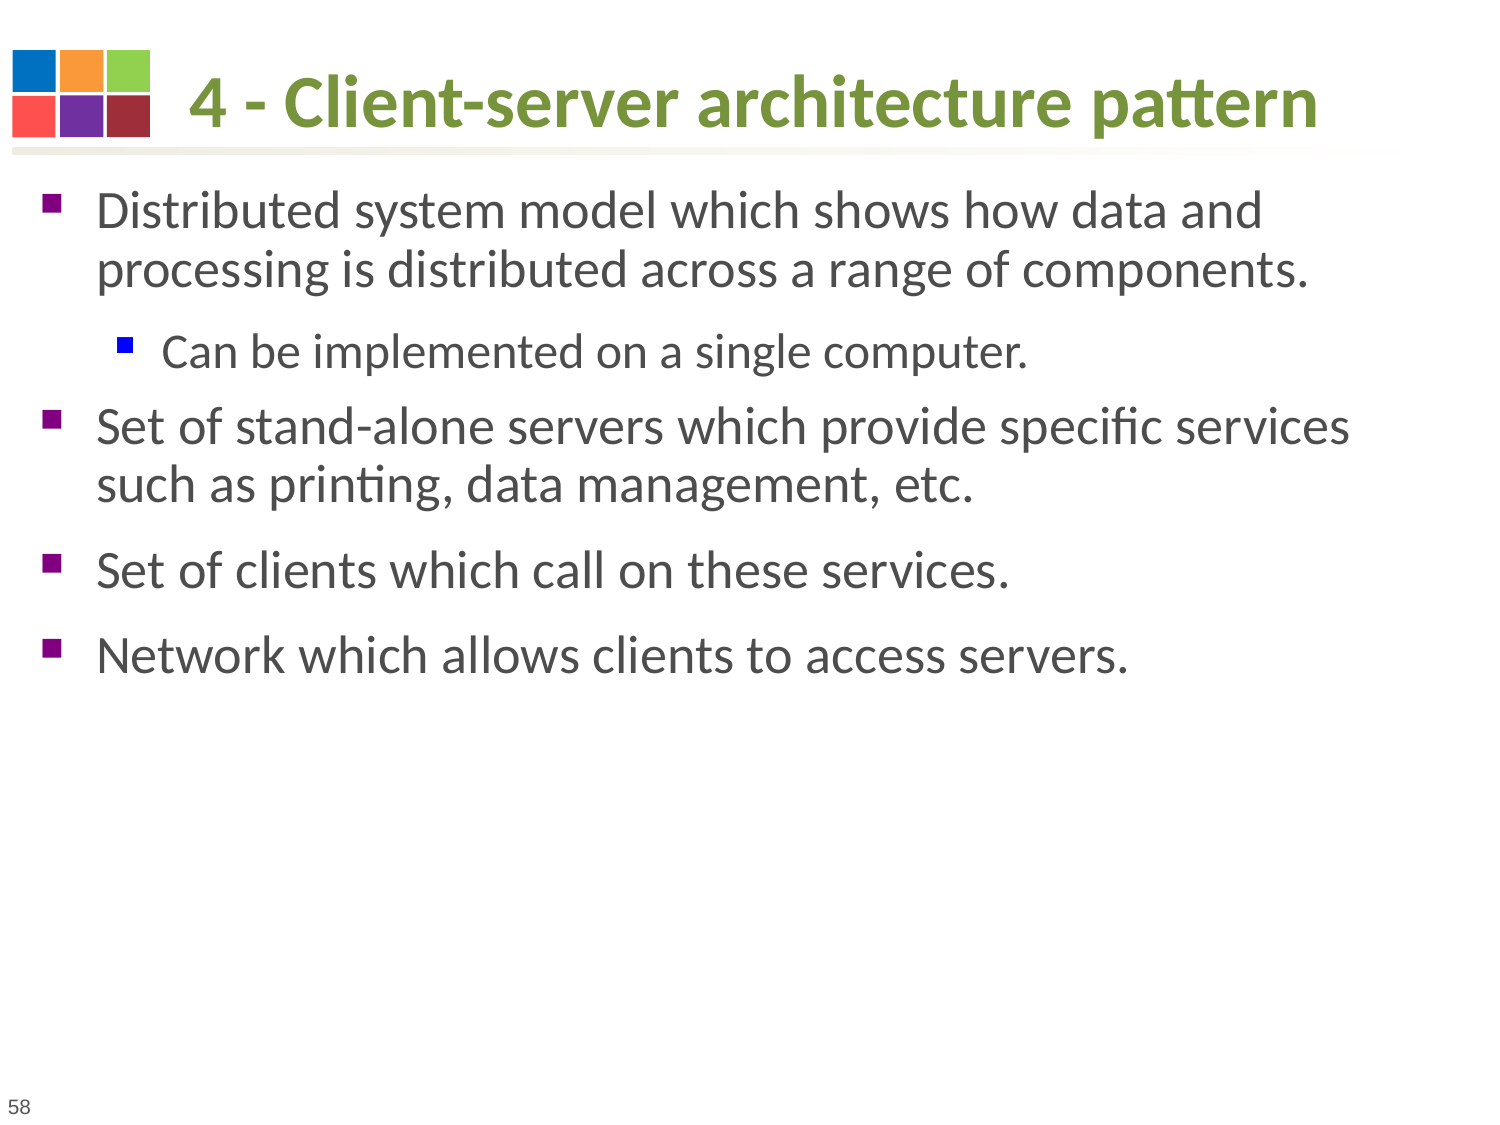

# 4 - Client-server architecture pattern
Distributed system model which shows how data and processing is distributed across a range of components.
Can be implemented on a single computer.
Set of stand-alone servers which provide specific services such as printing, data management, etc.
Set of clients which call on these services.
Network which allows clients to access servers.